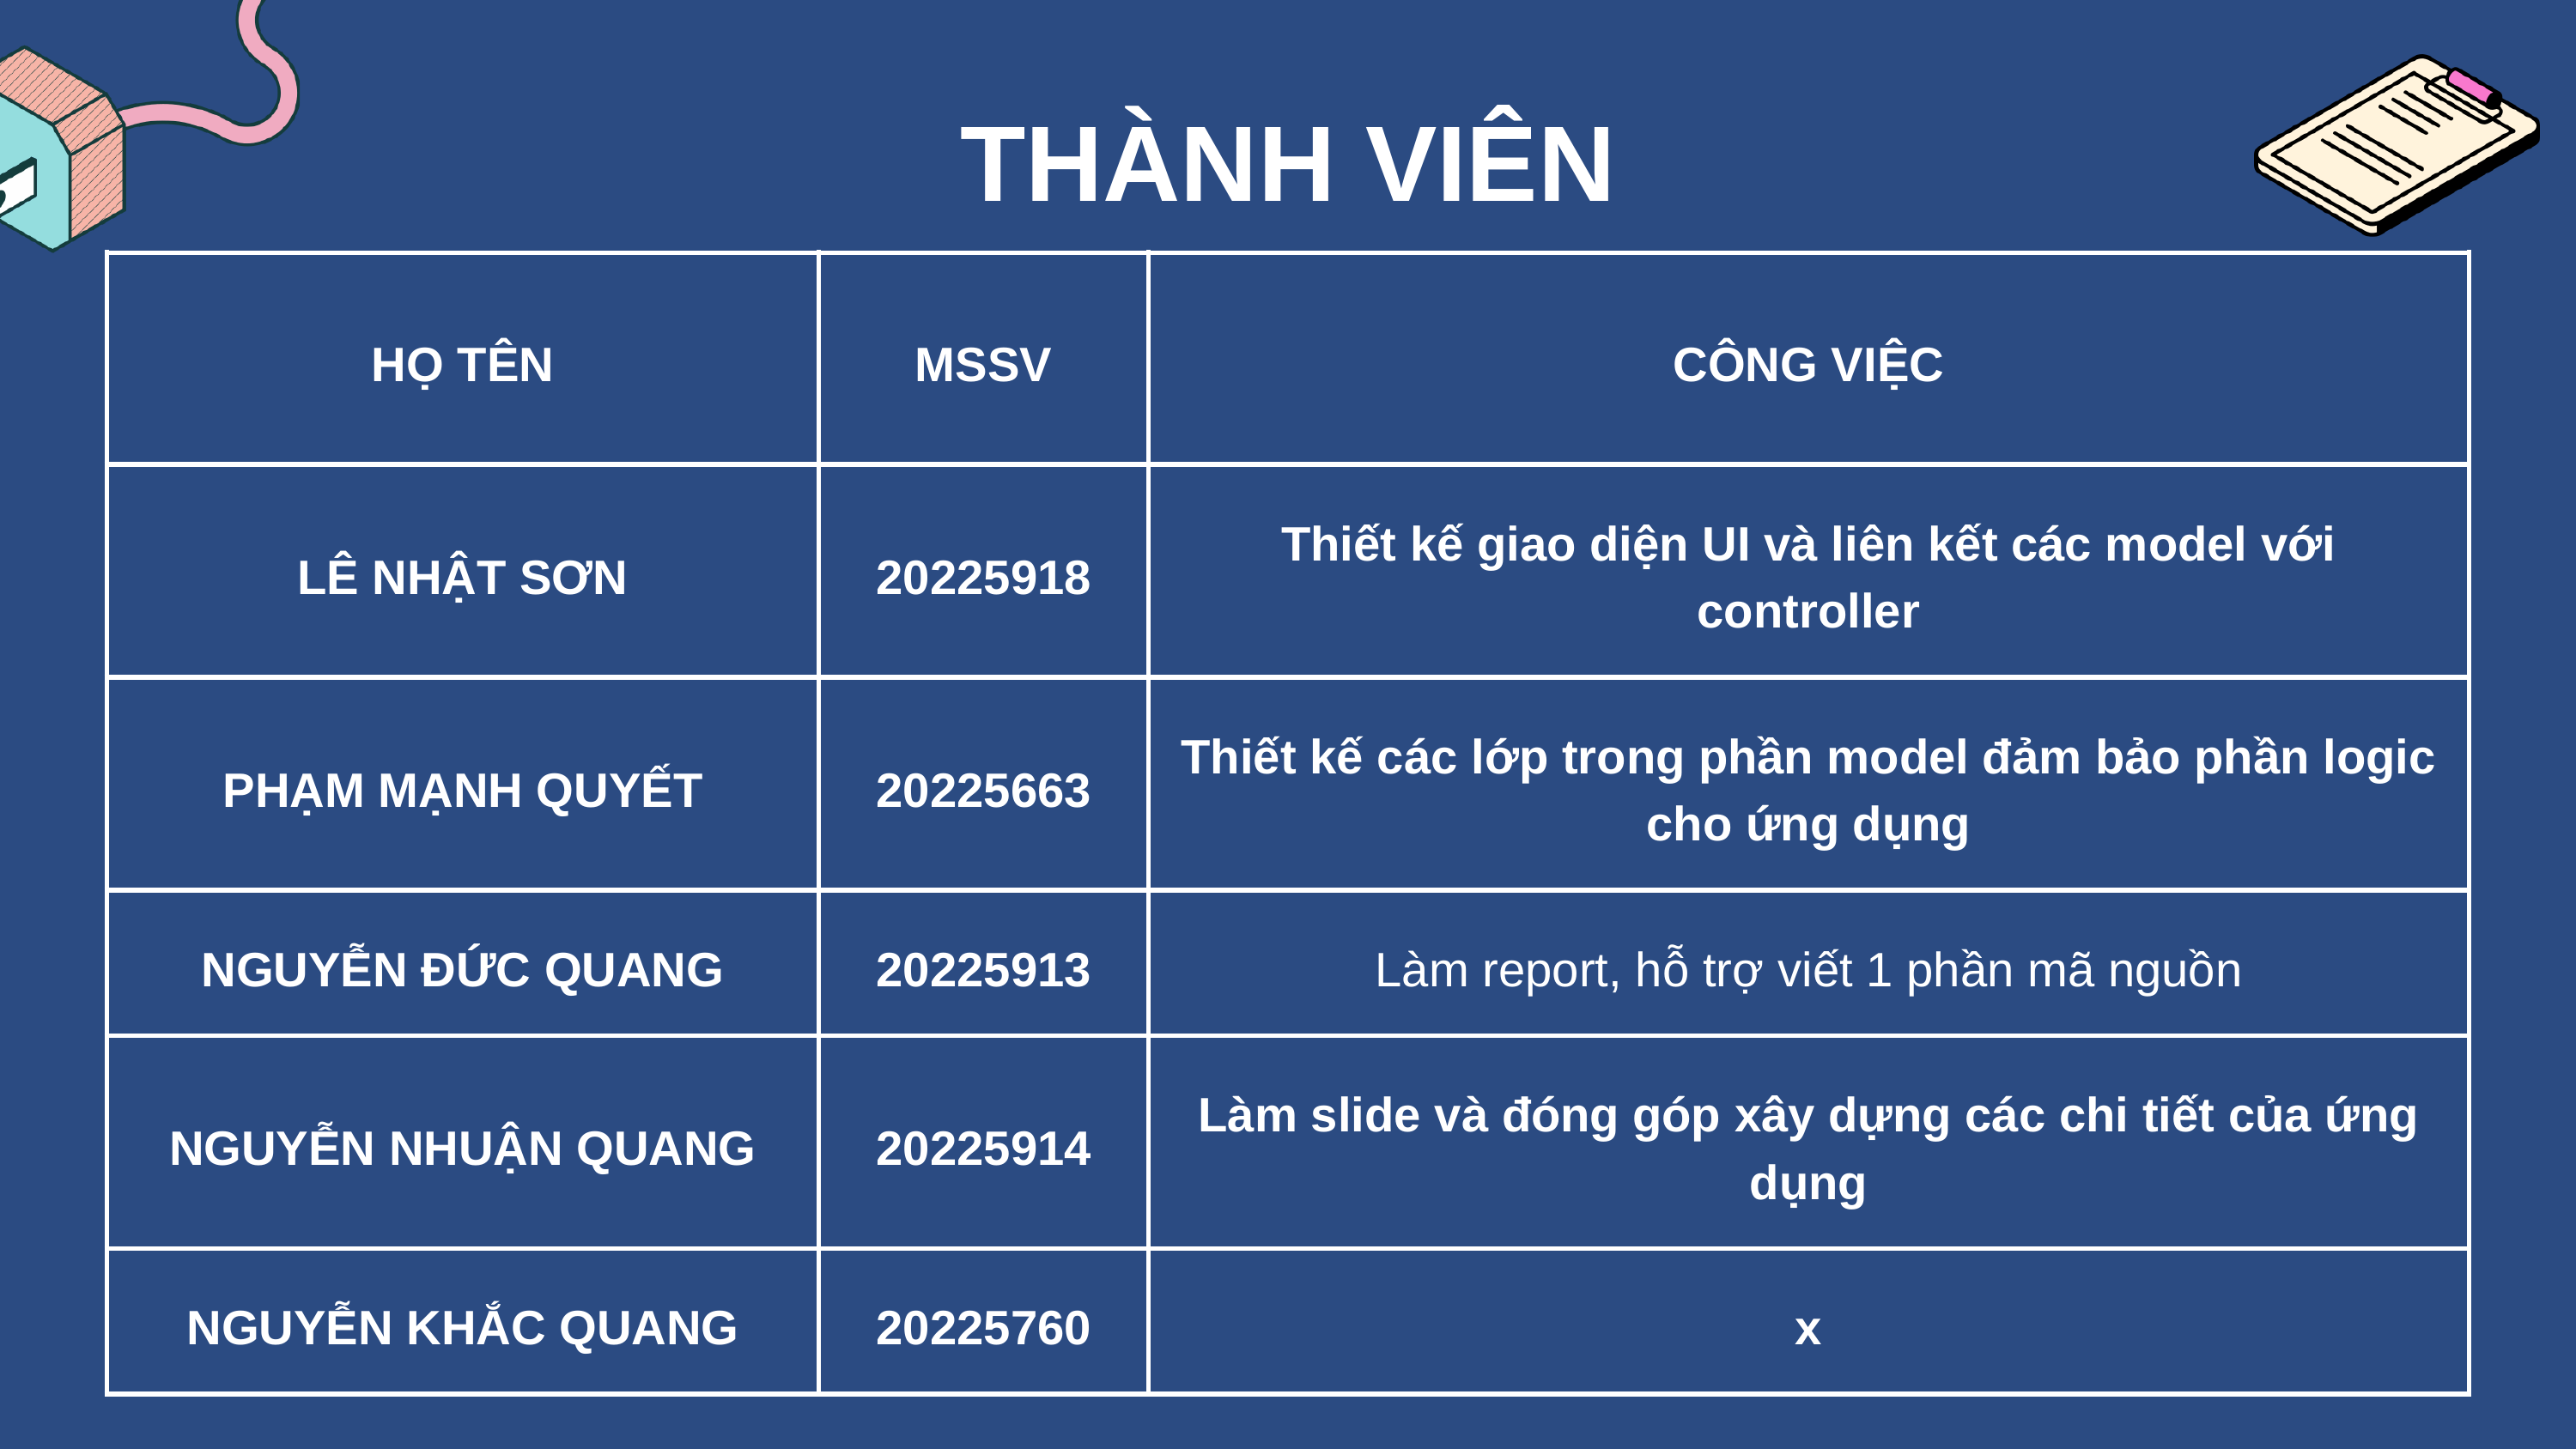

THÀNH VIÊN
| HỌ TÊN | MSSV | CÔNG VIỆC |
| --- | --- | --- |
| LÊ NHẬT SƠN | 20225918 | Thiết kế giao diện UI và liên kết các model với controller |
| PHẠM MẠNH QUYẾT | 20225663 | Thiết kế các lớp trong phần model đảm bảo phần logic cho ứng dụng |
| NGUYỄN ĐỨC QUANG | 20225913 | Làm report, hỗ trợ viết 1 phần mã nguồn |
| NGUYỄN NHUẬN QUANG | 20225914 | Làm slide và đóng góp xây dựng các chi tiết của ứng dụng |
| NGUYỄN KHẮC QUANG | 20225760 | x |